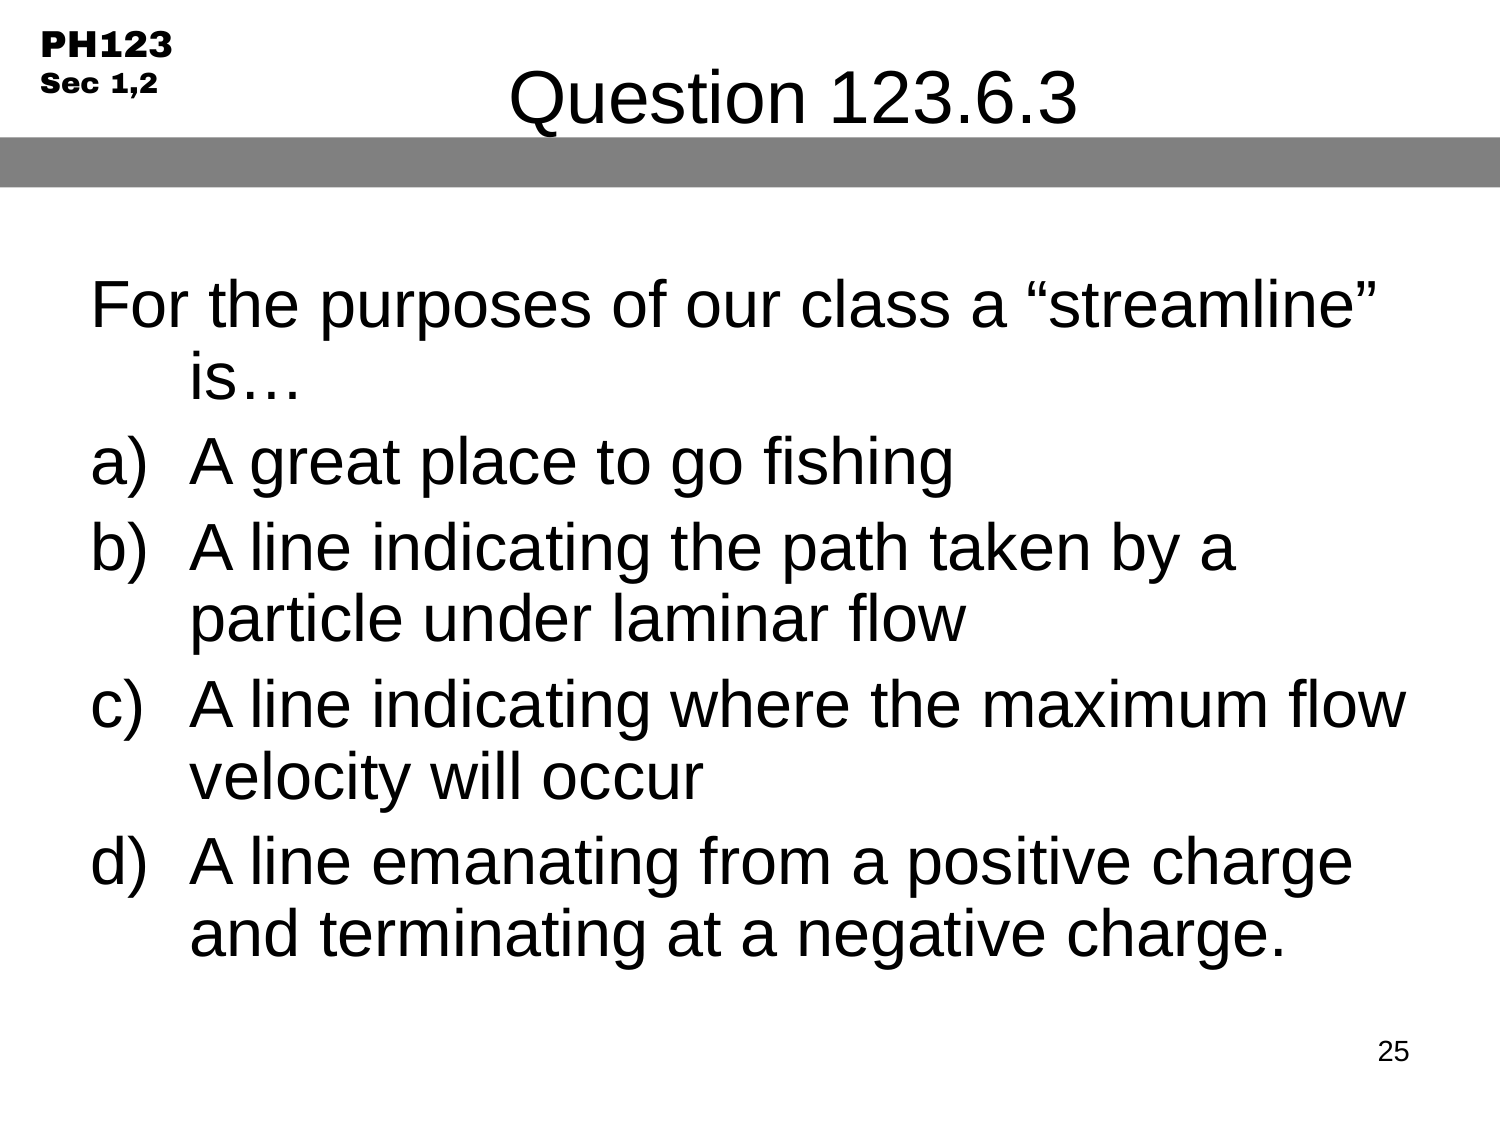

# Question 123.6.3
For the purposes of our class a “streamline” is…
A great place to go fishing
A line indicating the path taken by a particle under laminar flow
A line indicating where the maximum flow velocity will occur
A line emanating from a positive charge and terminating at a negative charge.
25